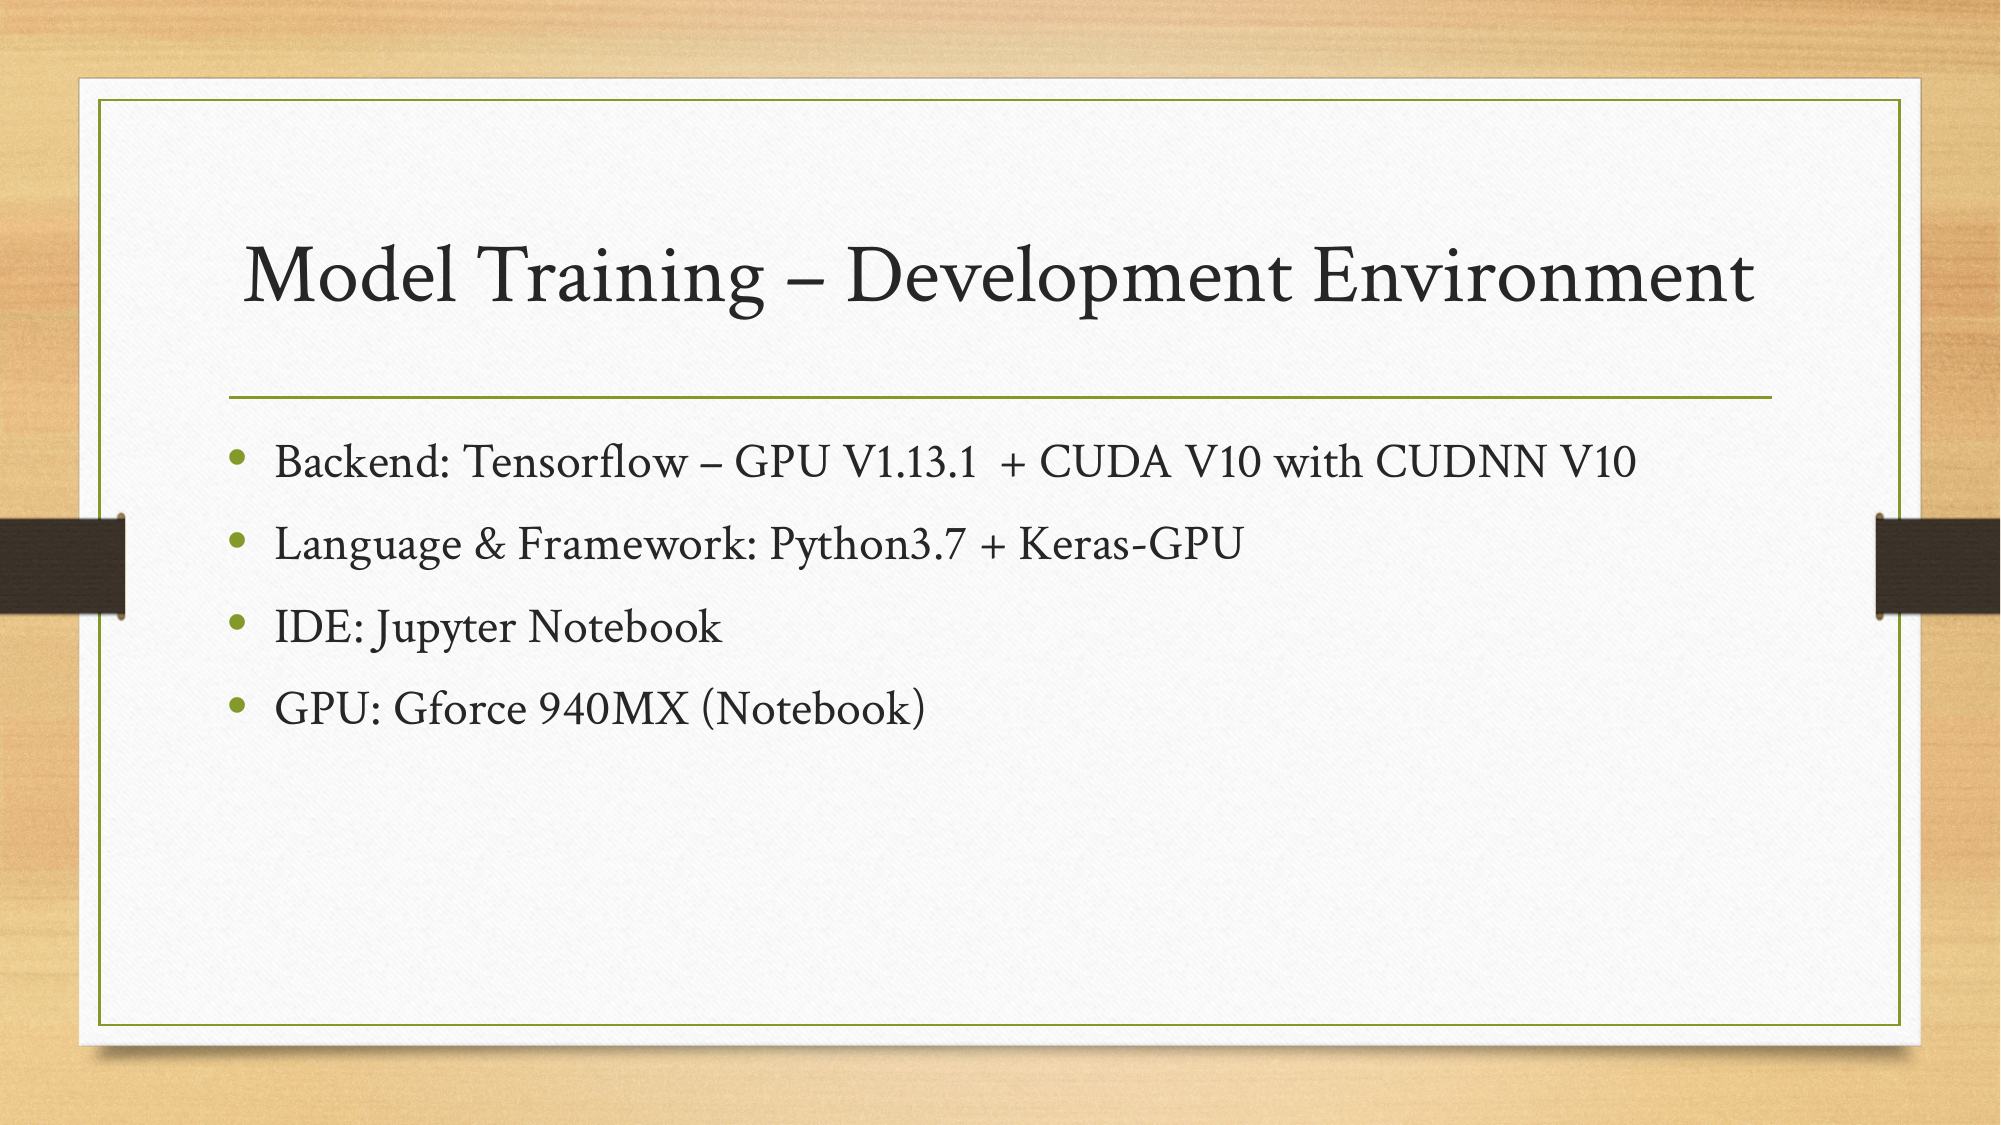

# Model Training – Development Environment
Backend: Tensorflow – GPU V1.13.1  + CUDA V10 with CUDNN V10
Language & Framework: Python3.7 + Keras-GPU
IDE: Jupyter Notebook
GPU: Gforce 940MX (Notebook)